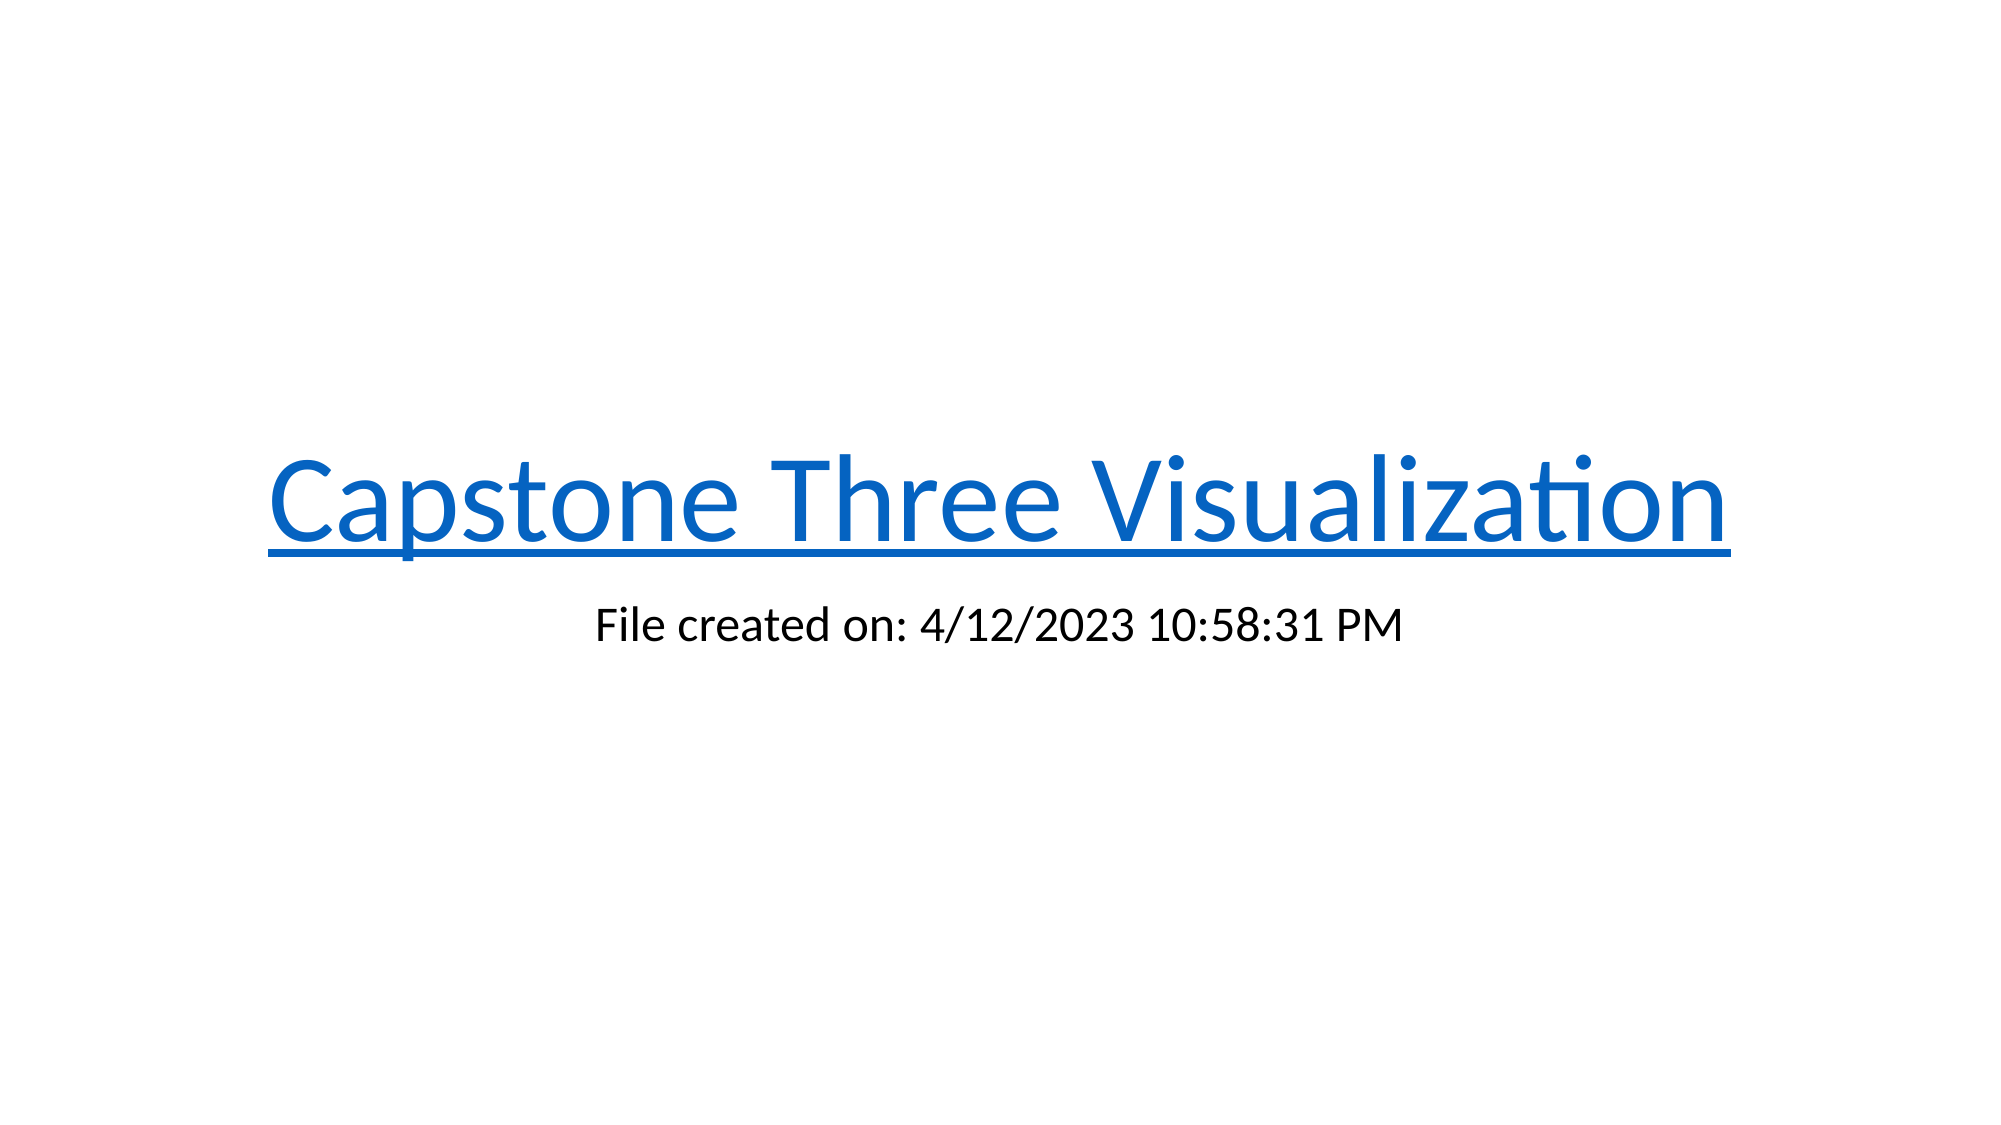

# Capstone Three Visualization
File created on: 4/12/2023 10:58:31 PM